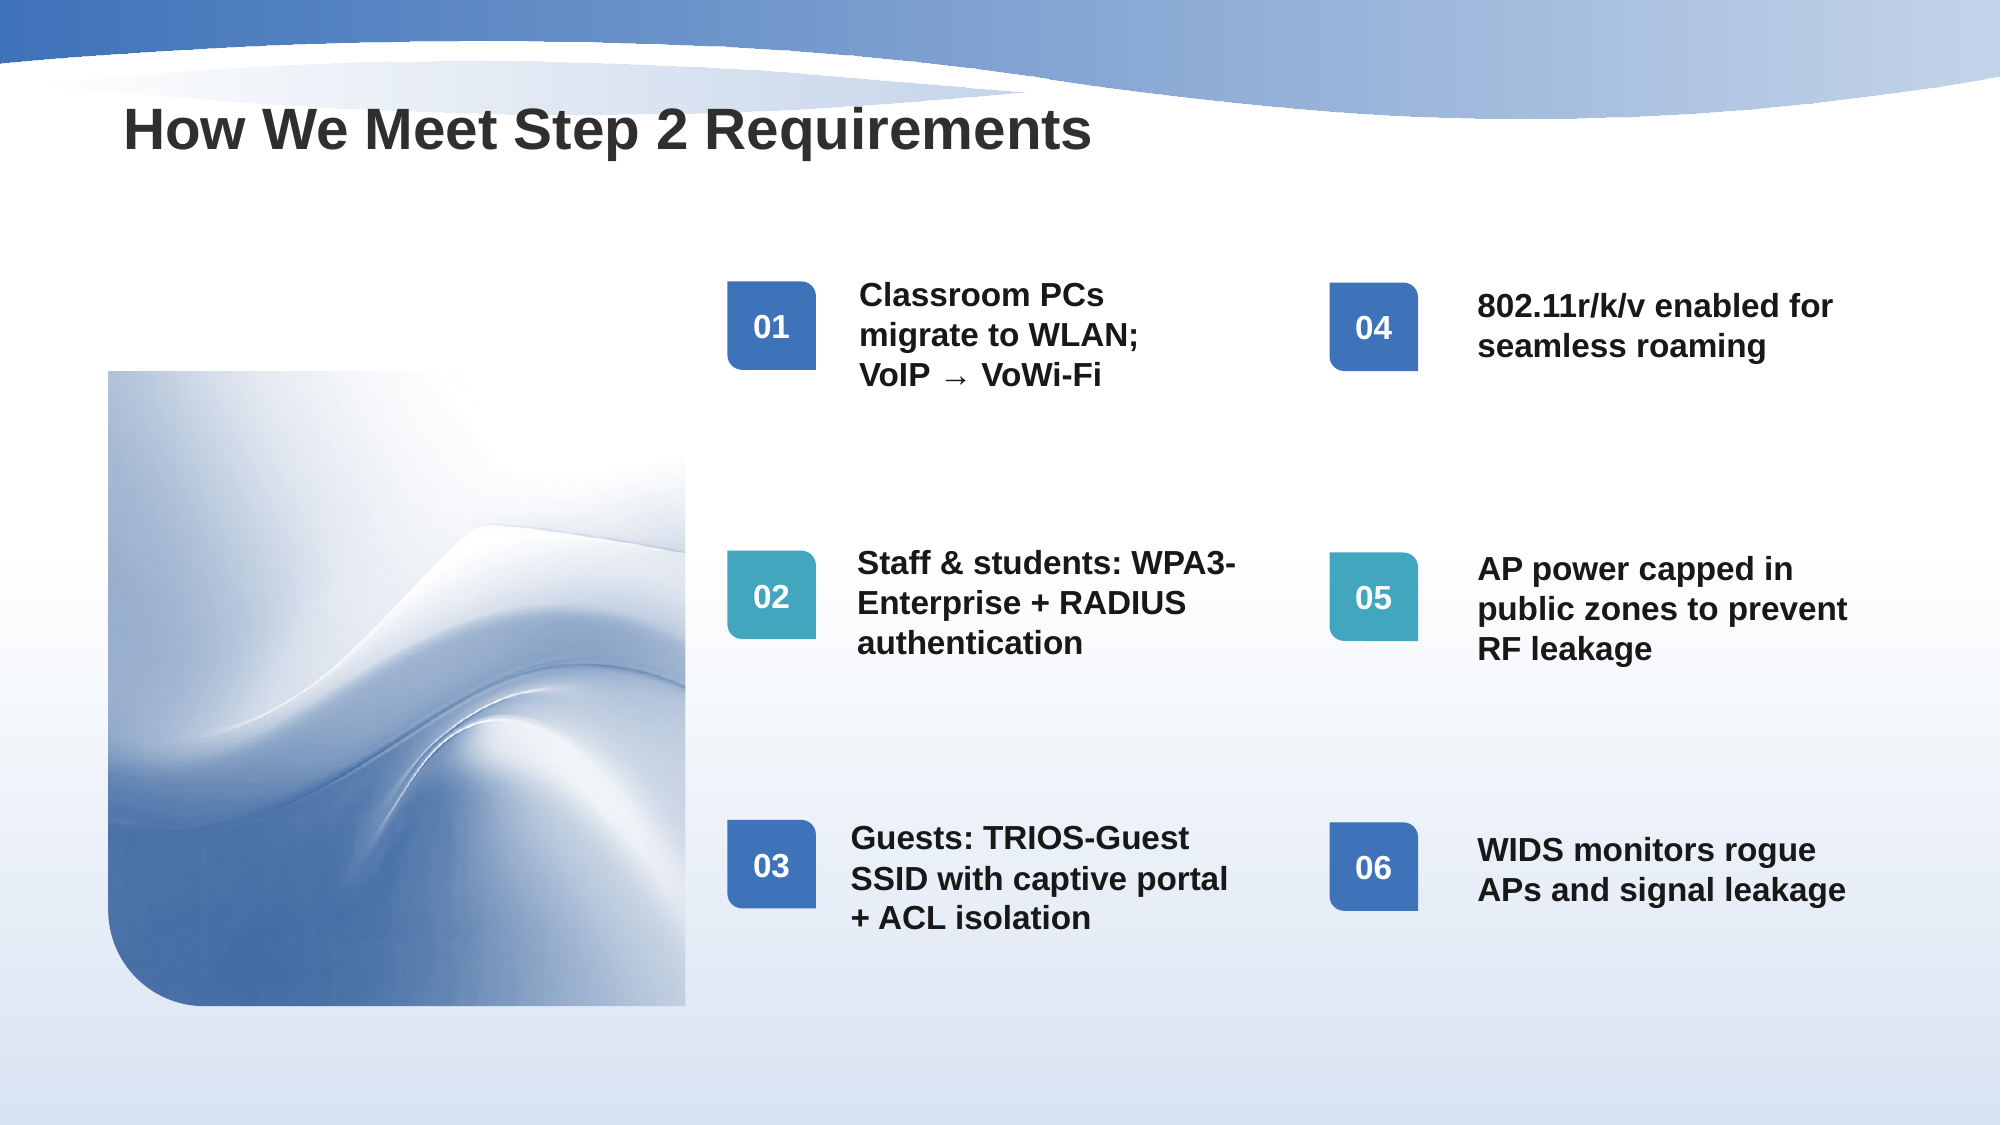

# How We Meet Step 2 Requirements

01
04

02
05
03
802.11r/k/v enabled for seamless roaming
Classroom PCs migrate to WLAN;
VoIP → VoWi-Fi
Staff & students: WPA3-Enterprise + RADIUS authentication
AP power capped in public zones to prevent RF leakage
WIDS monitors rogue APs and signal leakage
Guests: TRIOS-Guest SSID with captive portal + ACL isolation
06